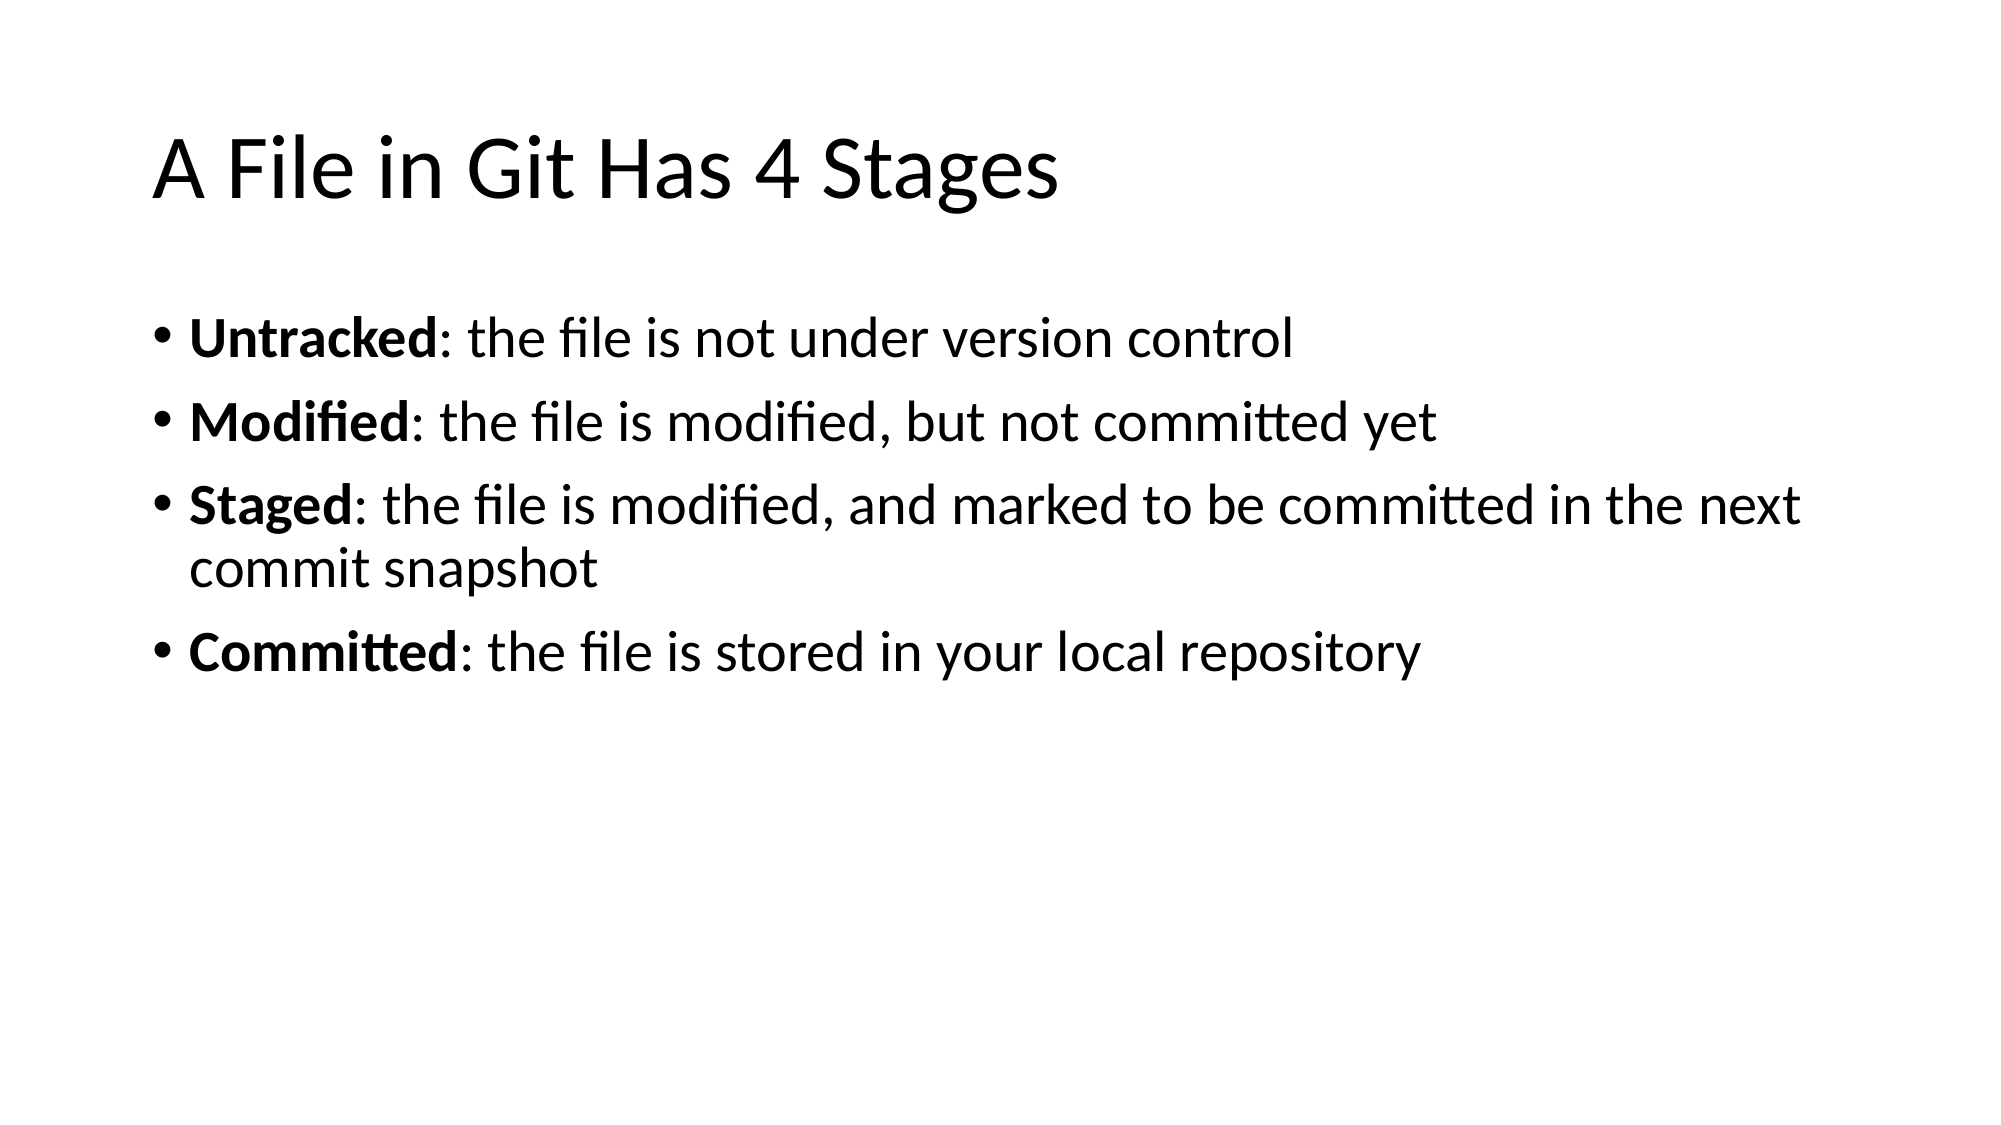

# A File in Git Has 4 Stages
Untracked: the file is not under version control
Modified: the file is modified, but not committed yet
Staged: the file is modified, and marked to be committed in the next commit snapshot
Committed: the file is stored in your local repository